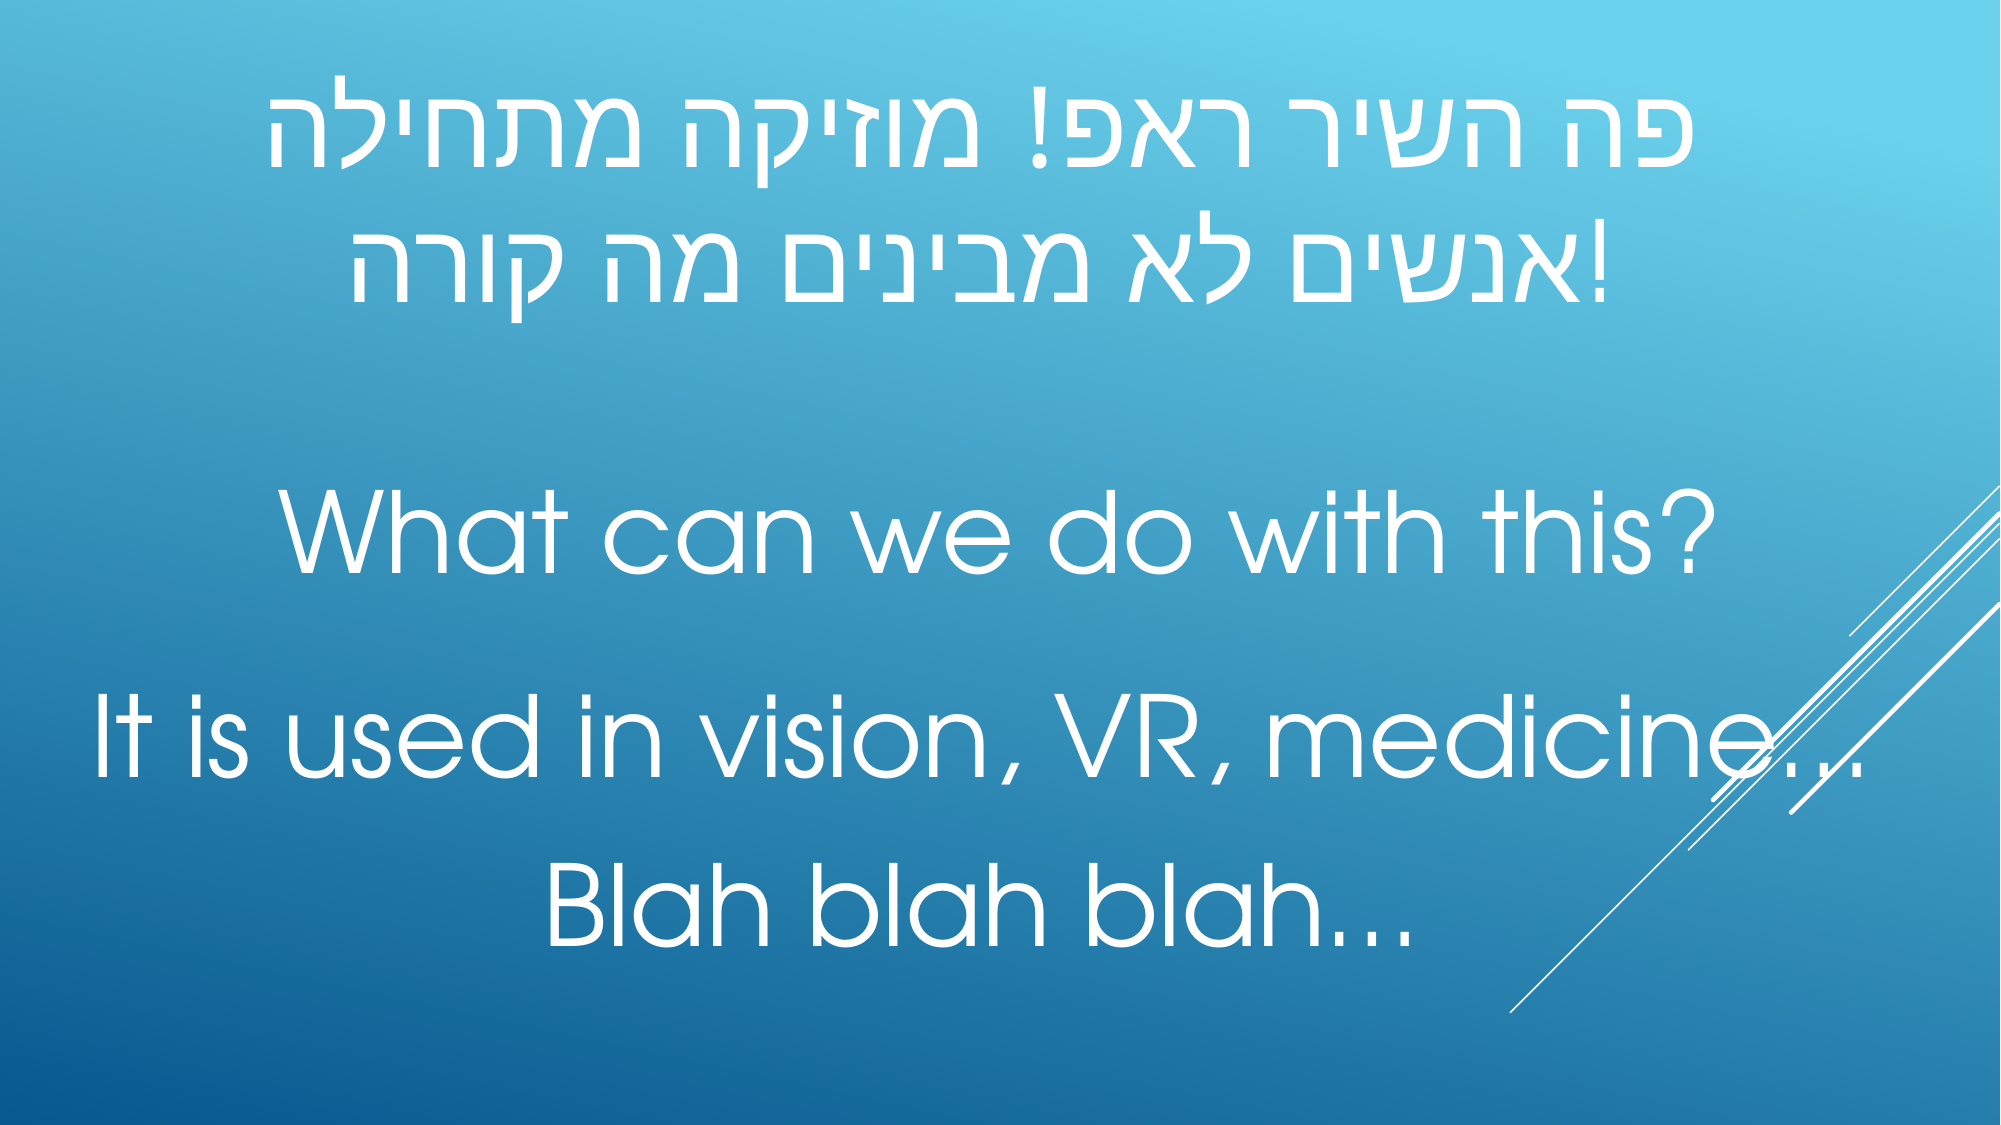

פה השיר ראפ! מוזיקה מתחילה
אנשים לא מבינים מה קורה!
What can we do with this?
It is used in vision, VR, medicine…
Blah blah blah…